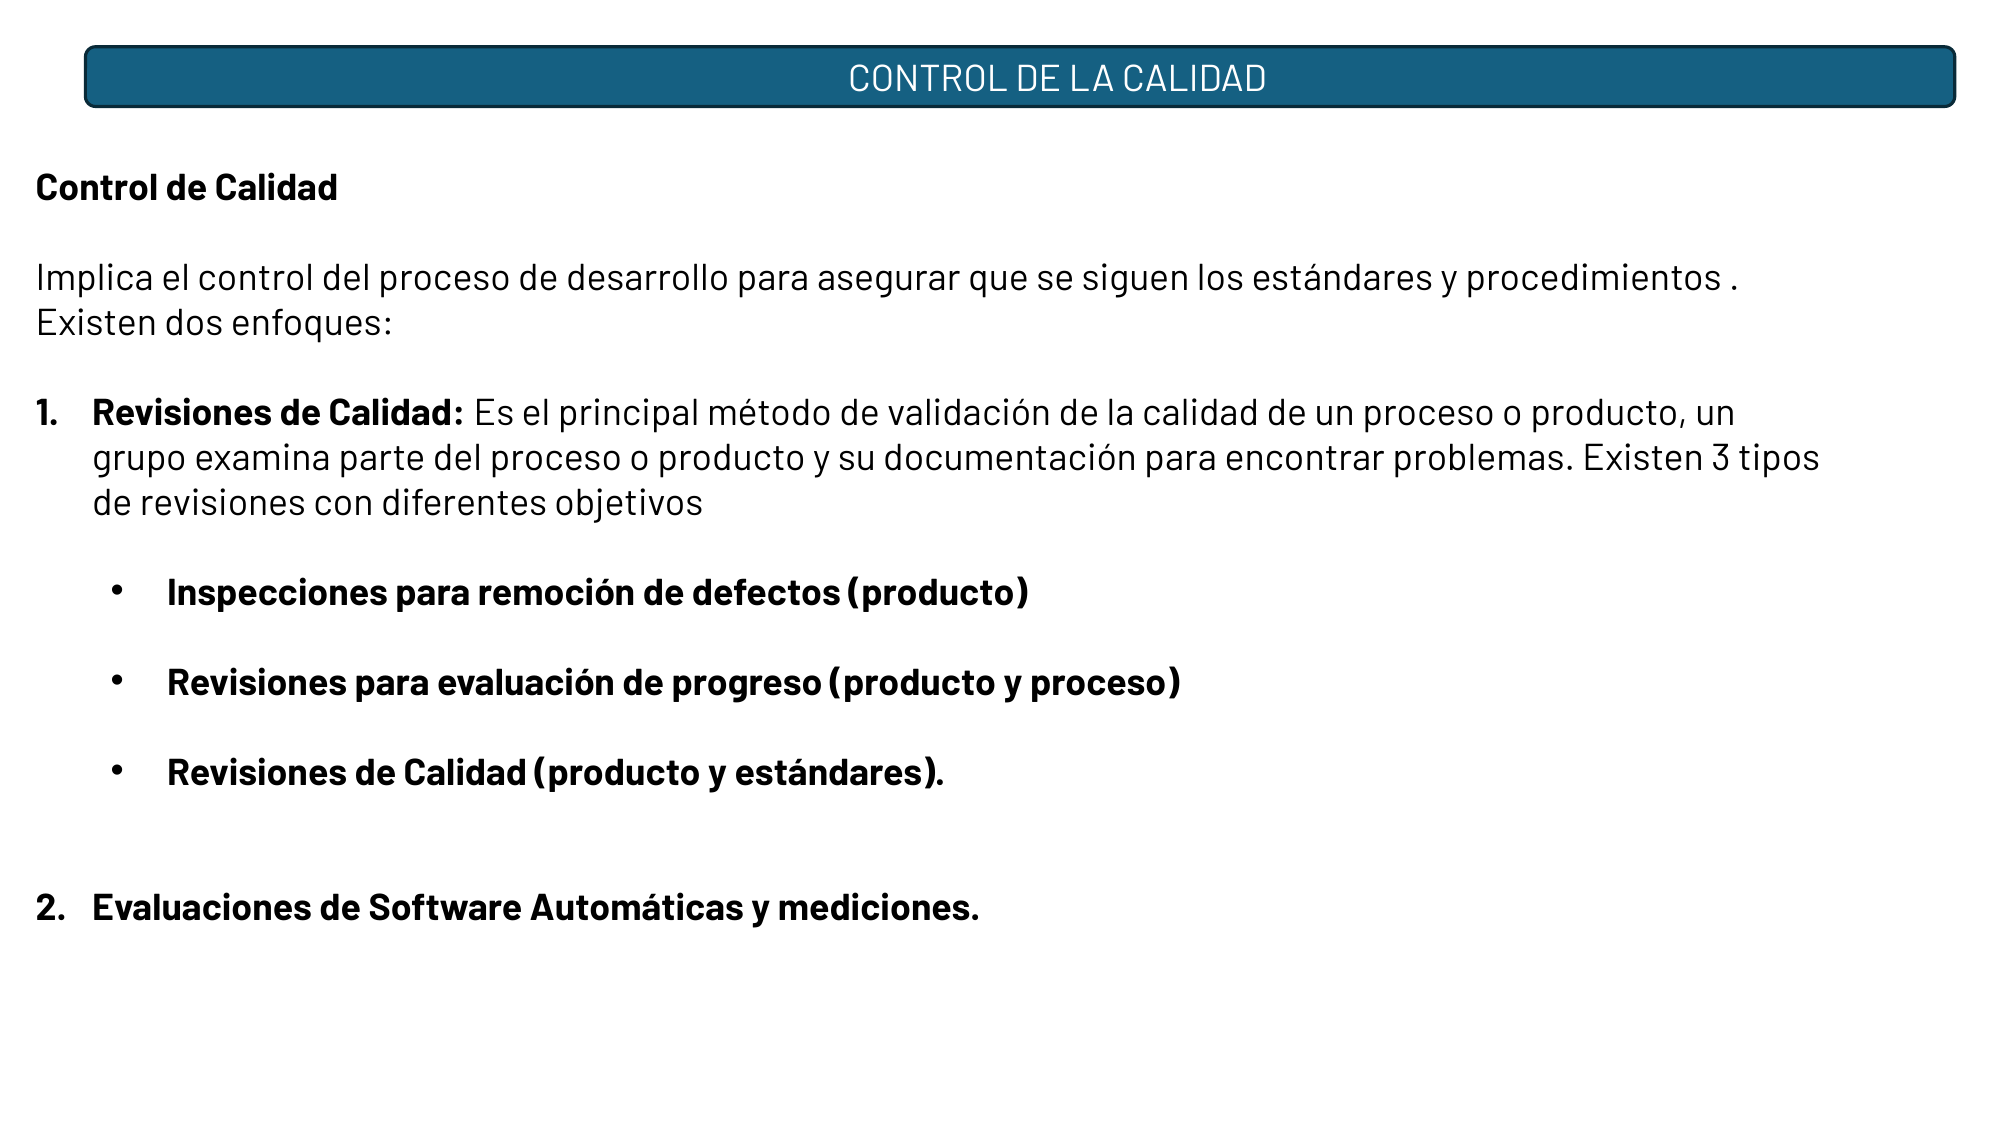

CONTROL DE LA CALIDAD

Control de Calidad

Implica el control del proceso de desarrollo para asegurar que se siguen los estándares y procedimientos . Existen dos enfoques:

Revisiones de Calidad: Es el principal método de validación de la calidad de un proceso o producto, un grupo examina parte del proceso o producto y su documentación para encontrar problemas. Existen 3 tipos de revisiones con diferentes objetivos

Inspecciones para remoción de defectos (producto)

Revisiones para evaluación de progreso (producto y proceso)

Revisiones de Calidad (producto y estándares).

Evaluaciones de Software Automáticas y mediciones.